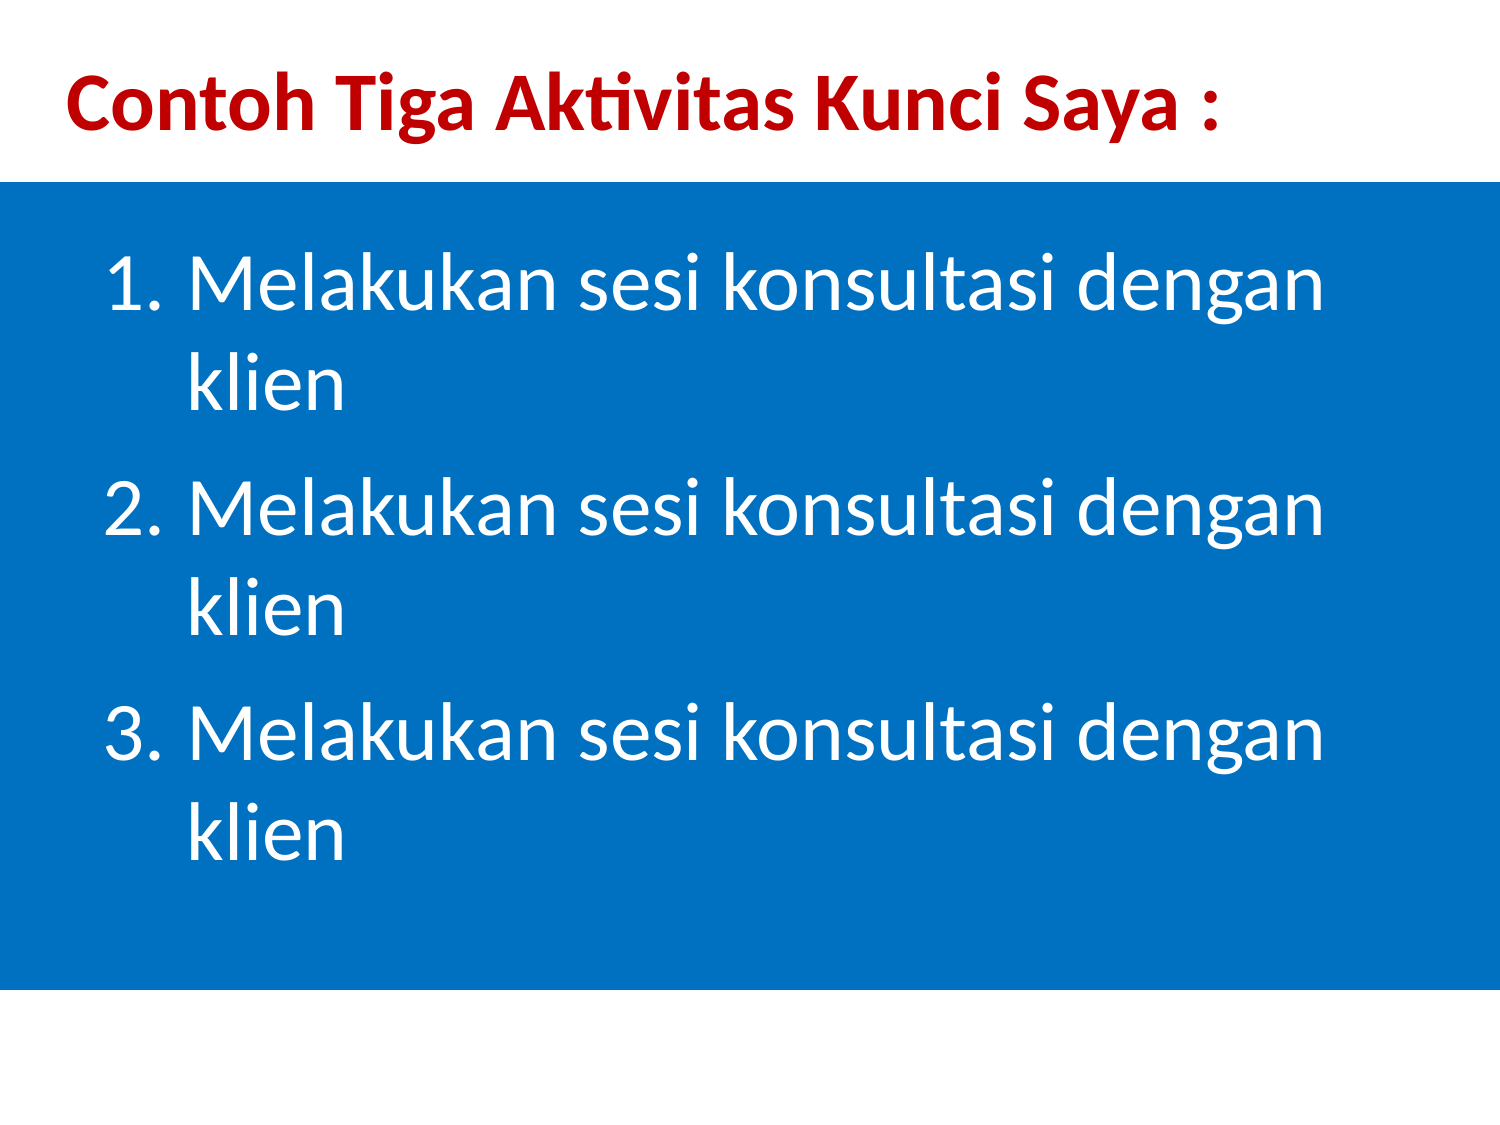

Contoh Tiga Aktivitas Kunci Saya :

Melakukan sesi konsultasi dengan klien
Melakukan sesi konsultasi dengan klien
Melakukan sesi konsultasi dengan klien